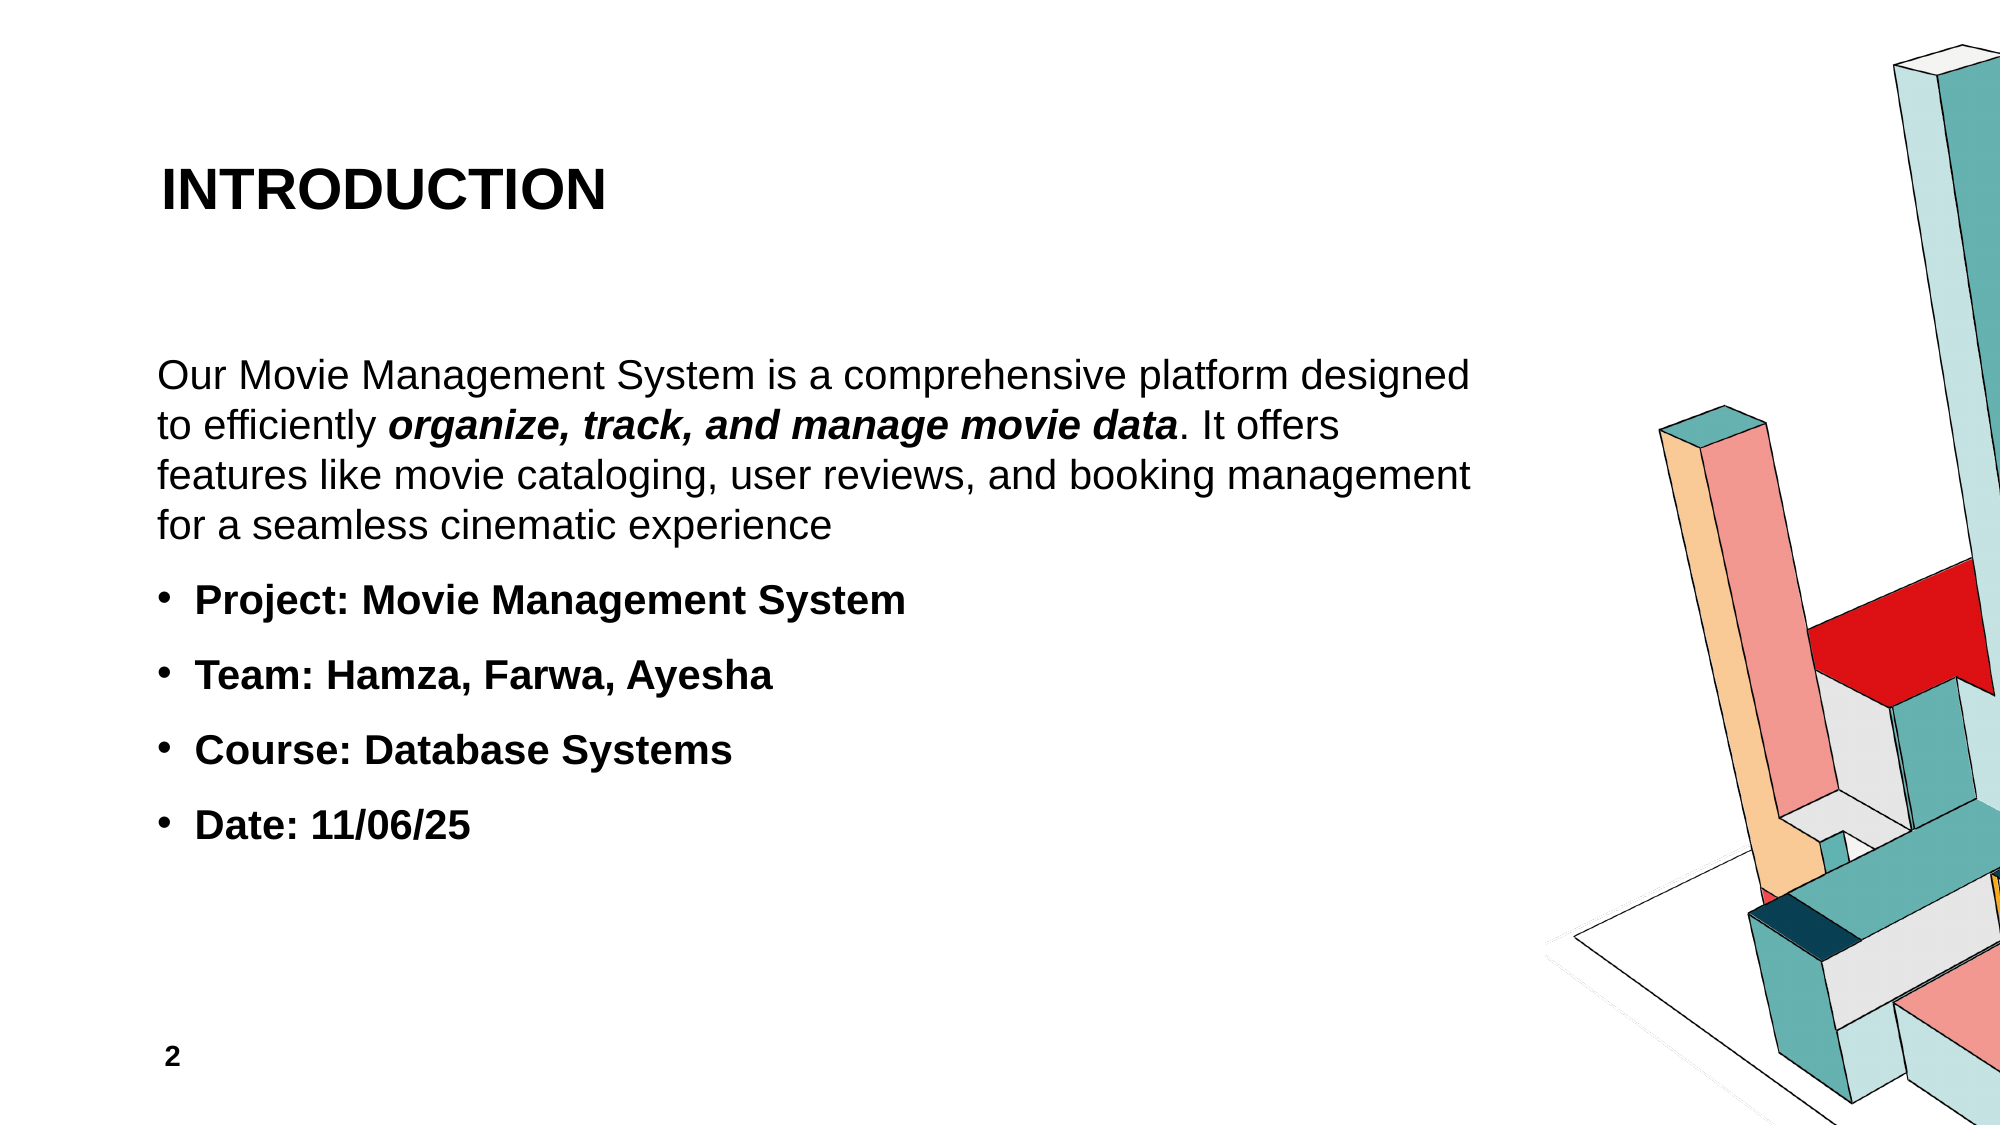

# introDUCTION
Our Movie Management System is a comprehensive platform designed to efficiently organize, track, and manage movie data. It offers features like movie cataloging, user reviews, and booking management for a seamless cinematic experience
Project: Movie Management System
Team: Hamza, Farwa, Ayesha
Course: Database Systems
Date: 11/06/25
2